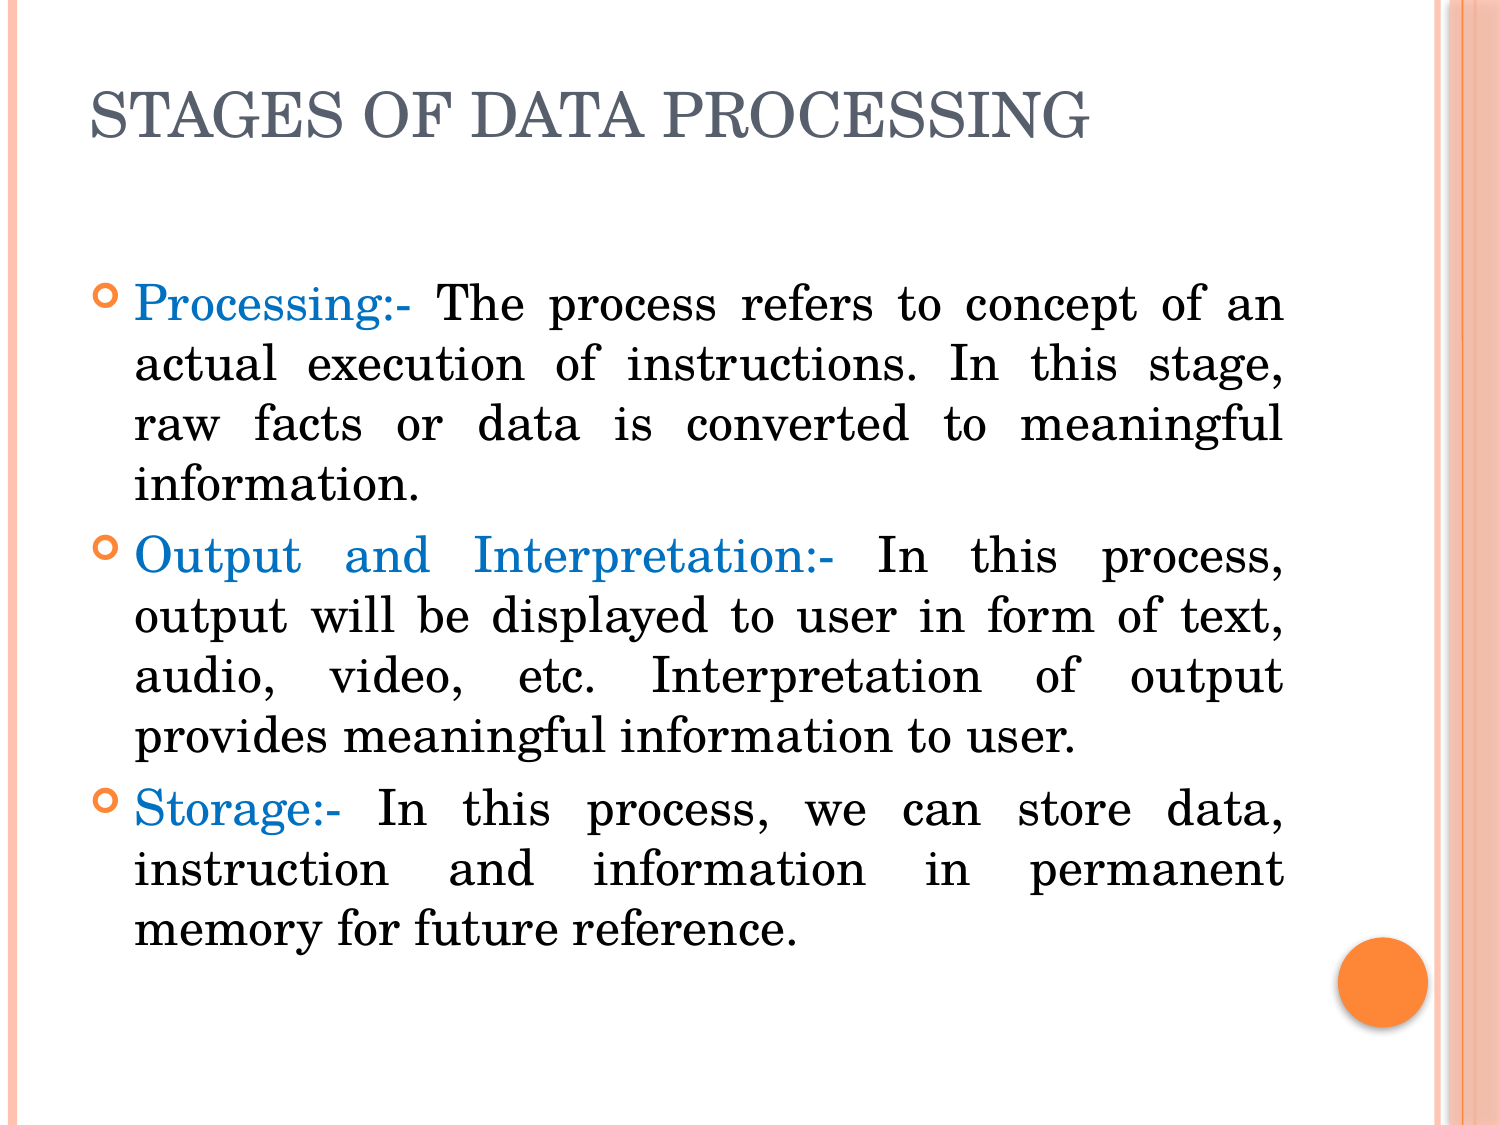

# Stages of Data Processing
Processing:- The process refers to concept of an actual execution of instructions. In this stage, raw facts or data is converted to meaningful information.
Output and Interpretation:- In this process, output will be displayed to user in form of text, audio, video, etc. Interpretation of output provides meaningful information to user.
Storage:- In this process, we can store data, instruction and information in permanent memory for future reference.